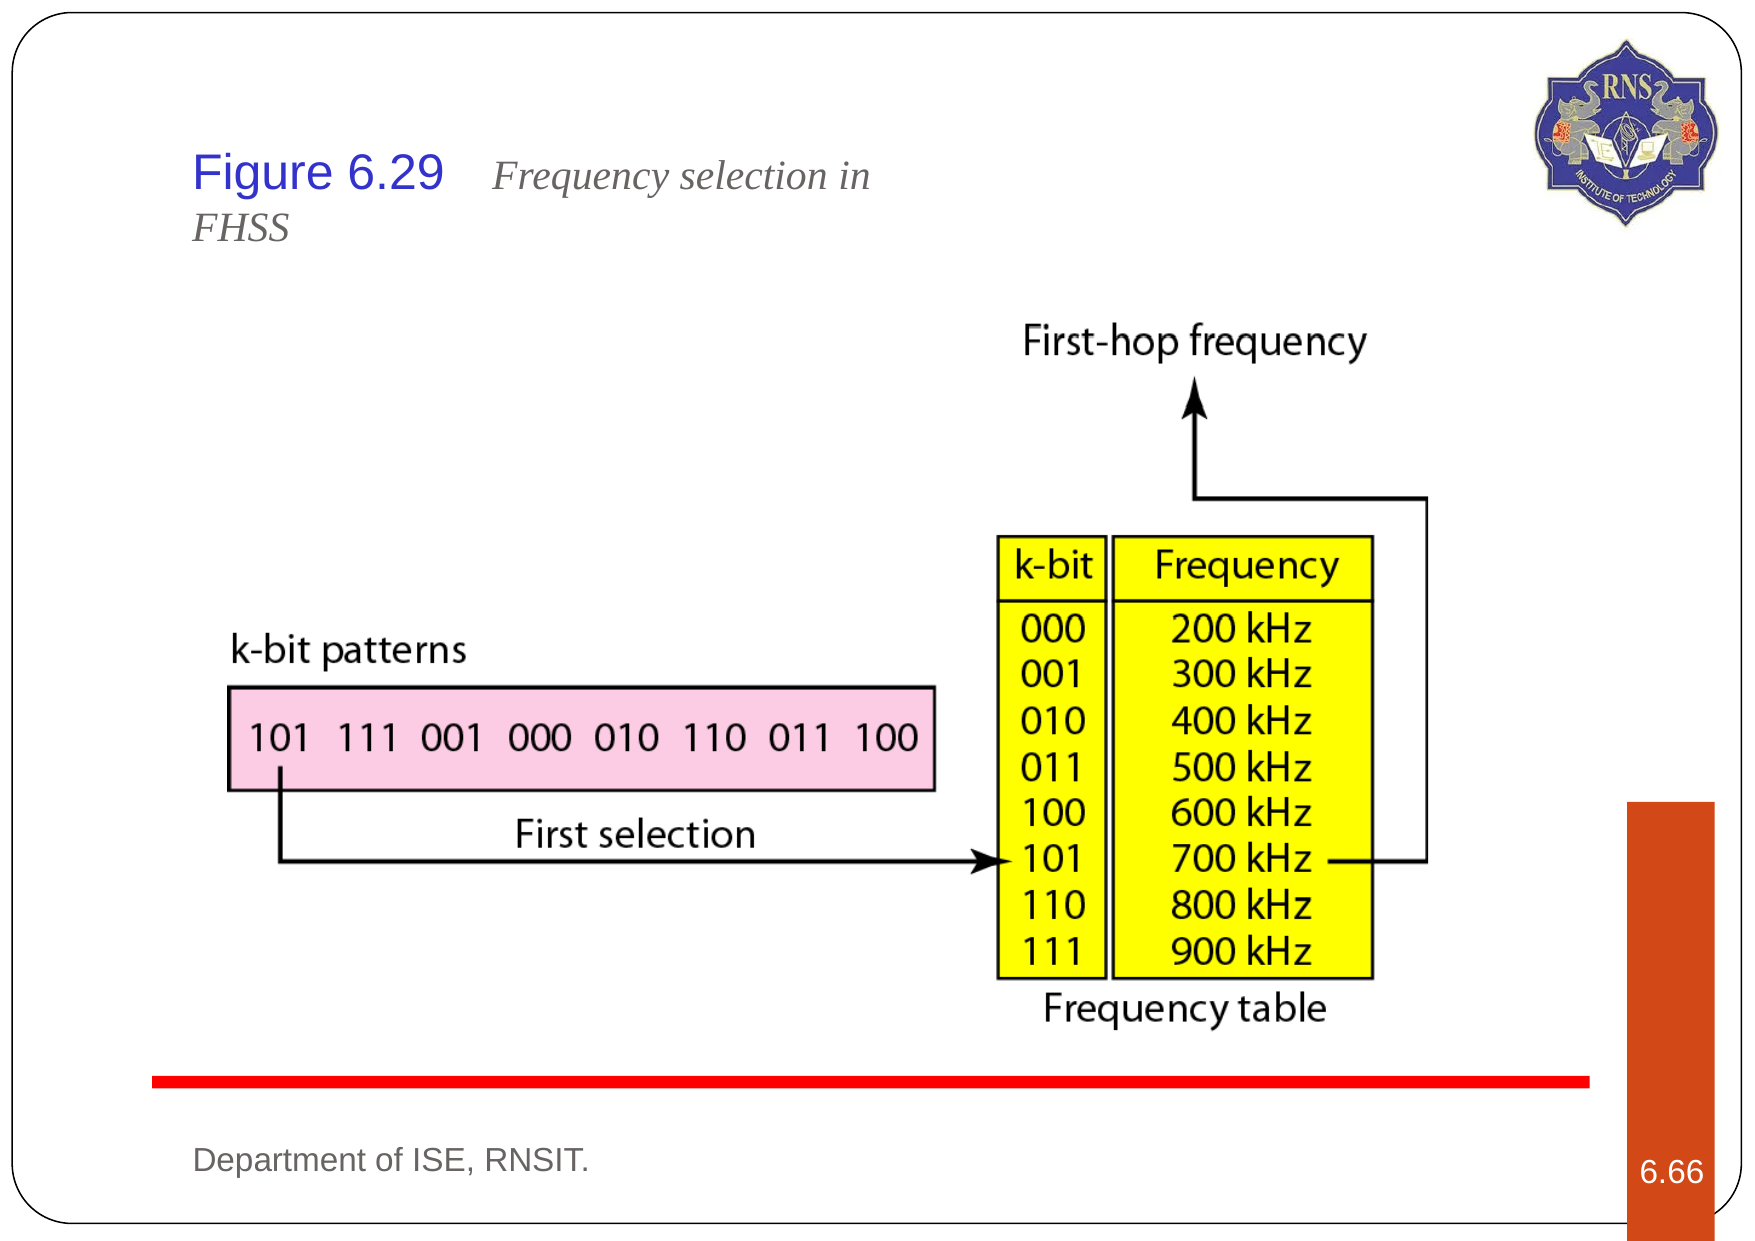

# Figure 6.29	Frequency selection in FHSS

Department of ISE, RNSIT.
6.66